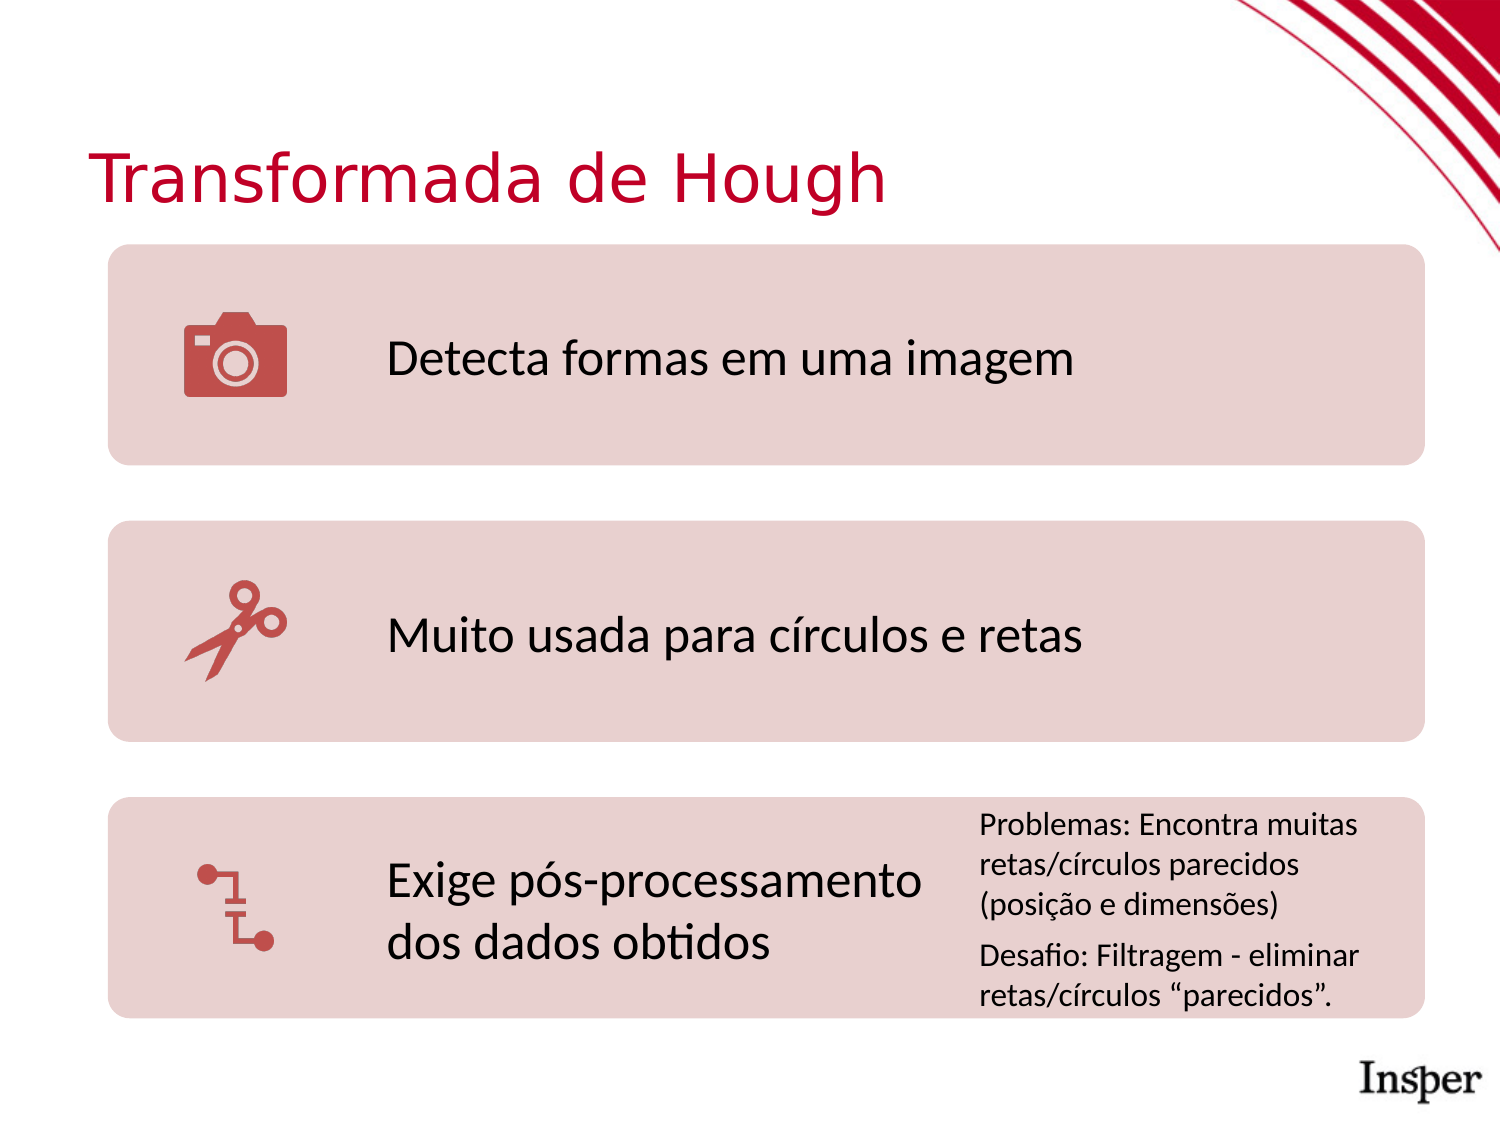

# Transformada de Hough
Detecta formas em uma imagem
Muito usada para círculos e retas
Exige pós-processamento dos dados obtidos
Problemas: Encontra muitas retas/círculos parecidos (posição e dimensões)
Desafio: Filtragem - eliminar retas/círculos “parecidos”.